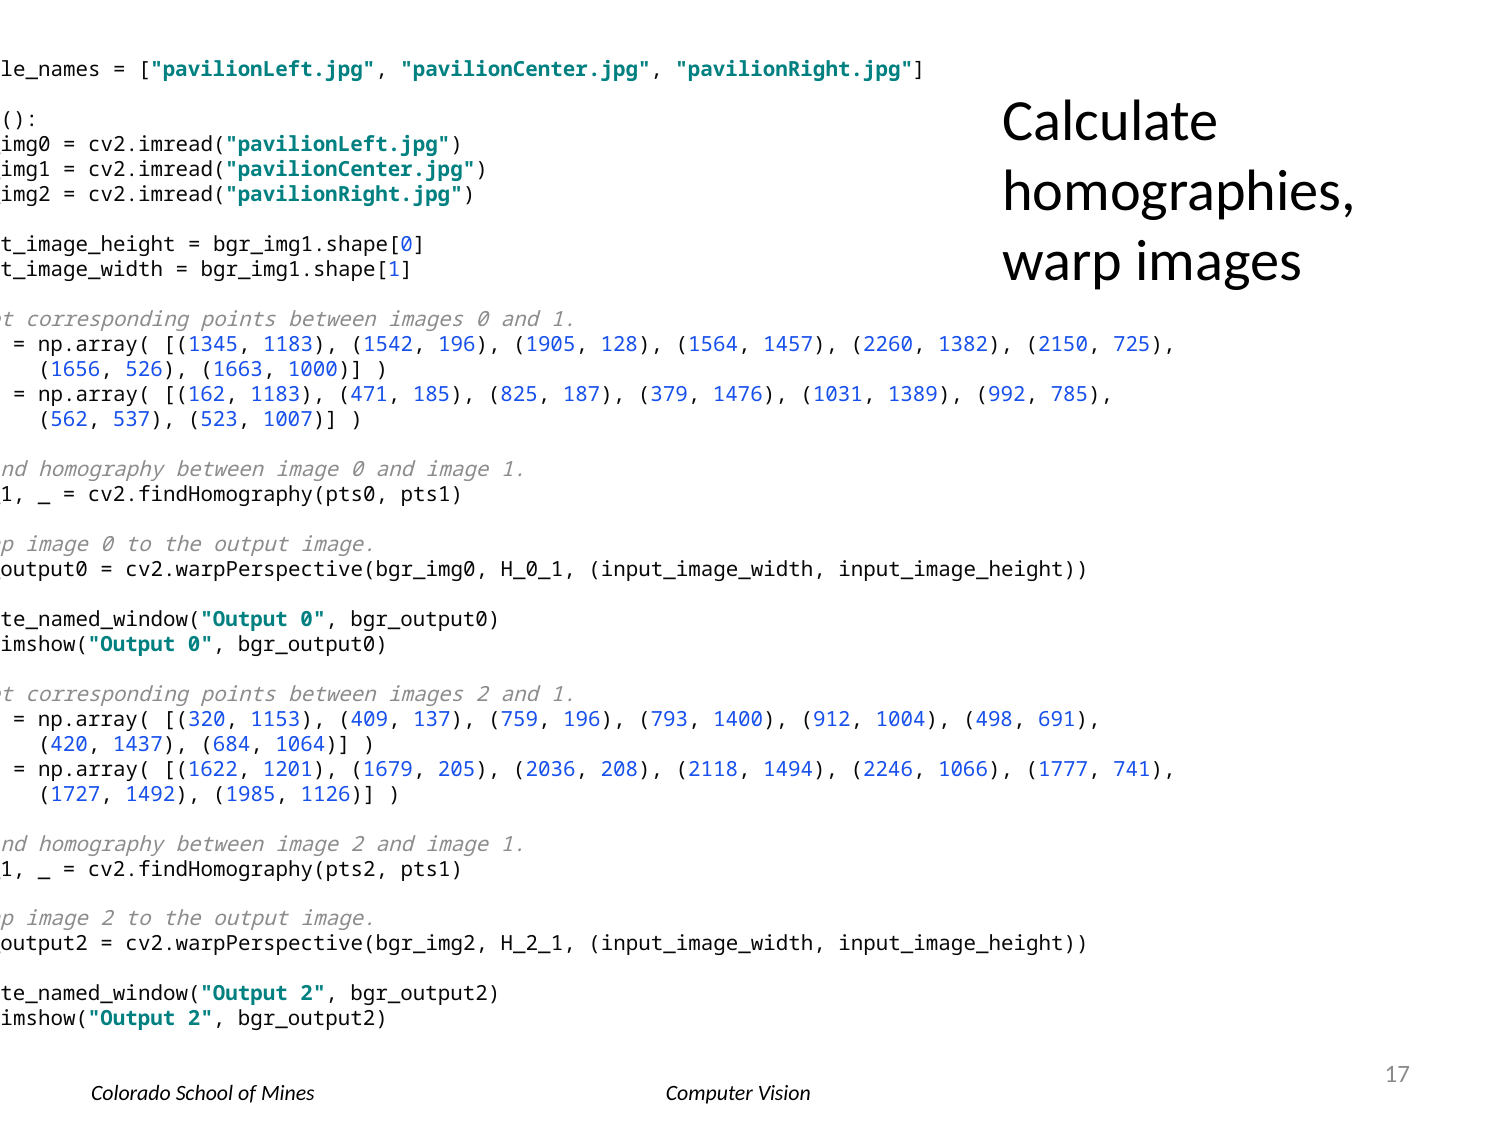

image_file_names = ["pavilionLeft.jpg", "pavilionCenter.jpg", "pavilionRight.jpg"]
def main():
    bgr_img0 = cv2.imread("pavilionLeft.jpg")
    bgr_img1 = cv2.imread("pavilionCenter.jpg")
    bgr_img2 = cv2.imread("pavilionRight.jpg")
    input_image_height = bgr_img1.shape[0]
    input_image_width = bgr_img1.shape[1]
    # Get corresponding points between images 0 and 1.
    pts0 = np.array( [(1345, 1183), (1542, 196), (1905, 128), (1564, 1457), (2260, 1382), (2150, 725),
           (1656, 526), (1663, 1000)] )
    pts1 = np.array( [(162, 1183), (471, 185), (825, 187), (379, 1476), (1031, 1389), (992, 785),
           (562, 537), (523, 1007)] )
    # Find homography between image 0 and image 1.
    H_0_1, _ = cv2.findHomography(pts0, pts1)
    # Map image 0 to the output image.
    bgr_output0 = cv2.warpPerspective(bgr_img0, H_0_1, (input_image_width, input_image_height))
    create_named_window("Output 0", bgr_output0)
    cv2.imshow("Output 0", bgr_output0)
    # Get corresponding points between images 2 and 1.
    pts2 = np.array( [(320, 1153), (409, 137), (759, 196), (793, 1400), (912, 1004), (498, 691),
           (420, 1437), (684, 1064)] )
    pts1 = np.array( [(1622, 1201), (1679, 205), (2036, 208), (2118, 1494), (2246, 1066), (1777, 741),
           (1727, 1492), (1985, 1126)] )
    # Find homography between image 2 and image 1.
    H_2_1, _ = cv2.findHomography(pts2, pts1)
    # Map image 2 to the output image.
    bgr_output2 = cv2.warpPerspective(bgr_img2, H_2_1, (input_image_width, input_image_height))
    create_named_window("Output 2", bgr_output2)
    cv2.imshow("Output 2", bgr_output2)
# Calculate homographies, warp images
17